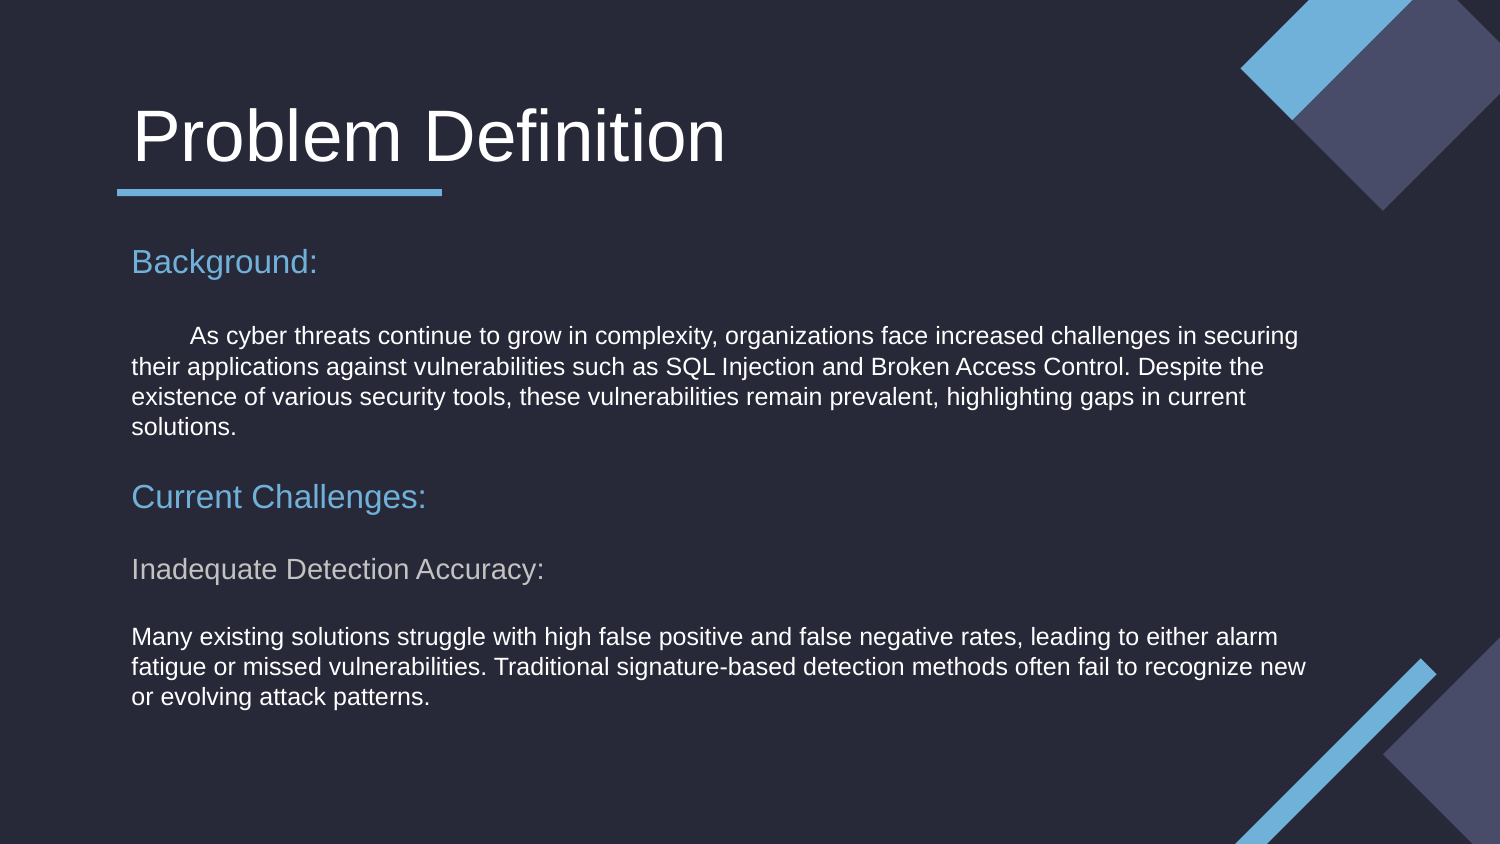

# Problem Definition
Background:

  As cyber threats continue to grow in complexity, organizations face increased challenges in securing their applications against vulnerabilities such as SQL Injection and Broken Access Control. Despite the existence of various security tools, these vulnerabilities remain prevalent, highlighting gaps in current solutions.

Current Challenges:

Inadequate Detection Accuracy:

Many existing solutions struggle with high false positive and false negative rates, leading to either alarm fatigue or missed vulnerabilities. Traditional signature-based detection methods often fail to recognize new or evolving attack patterns.